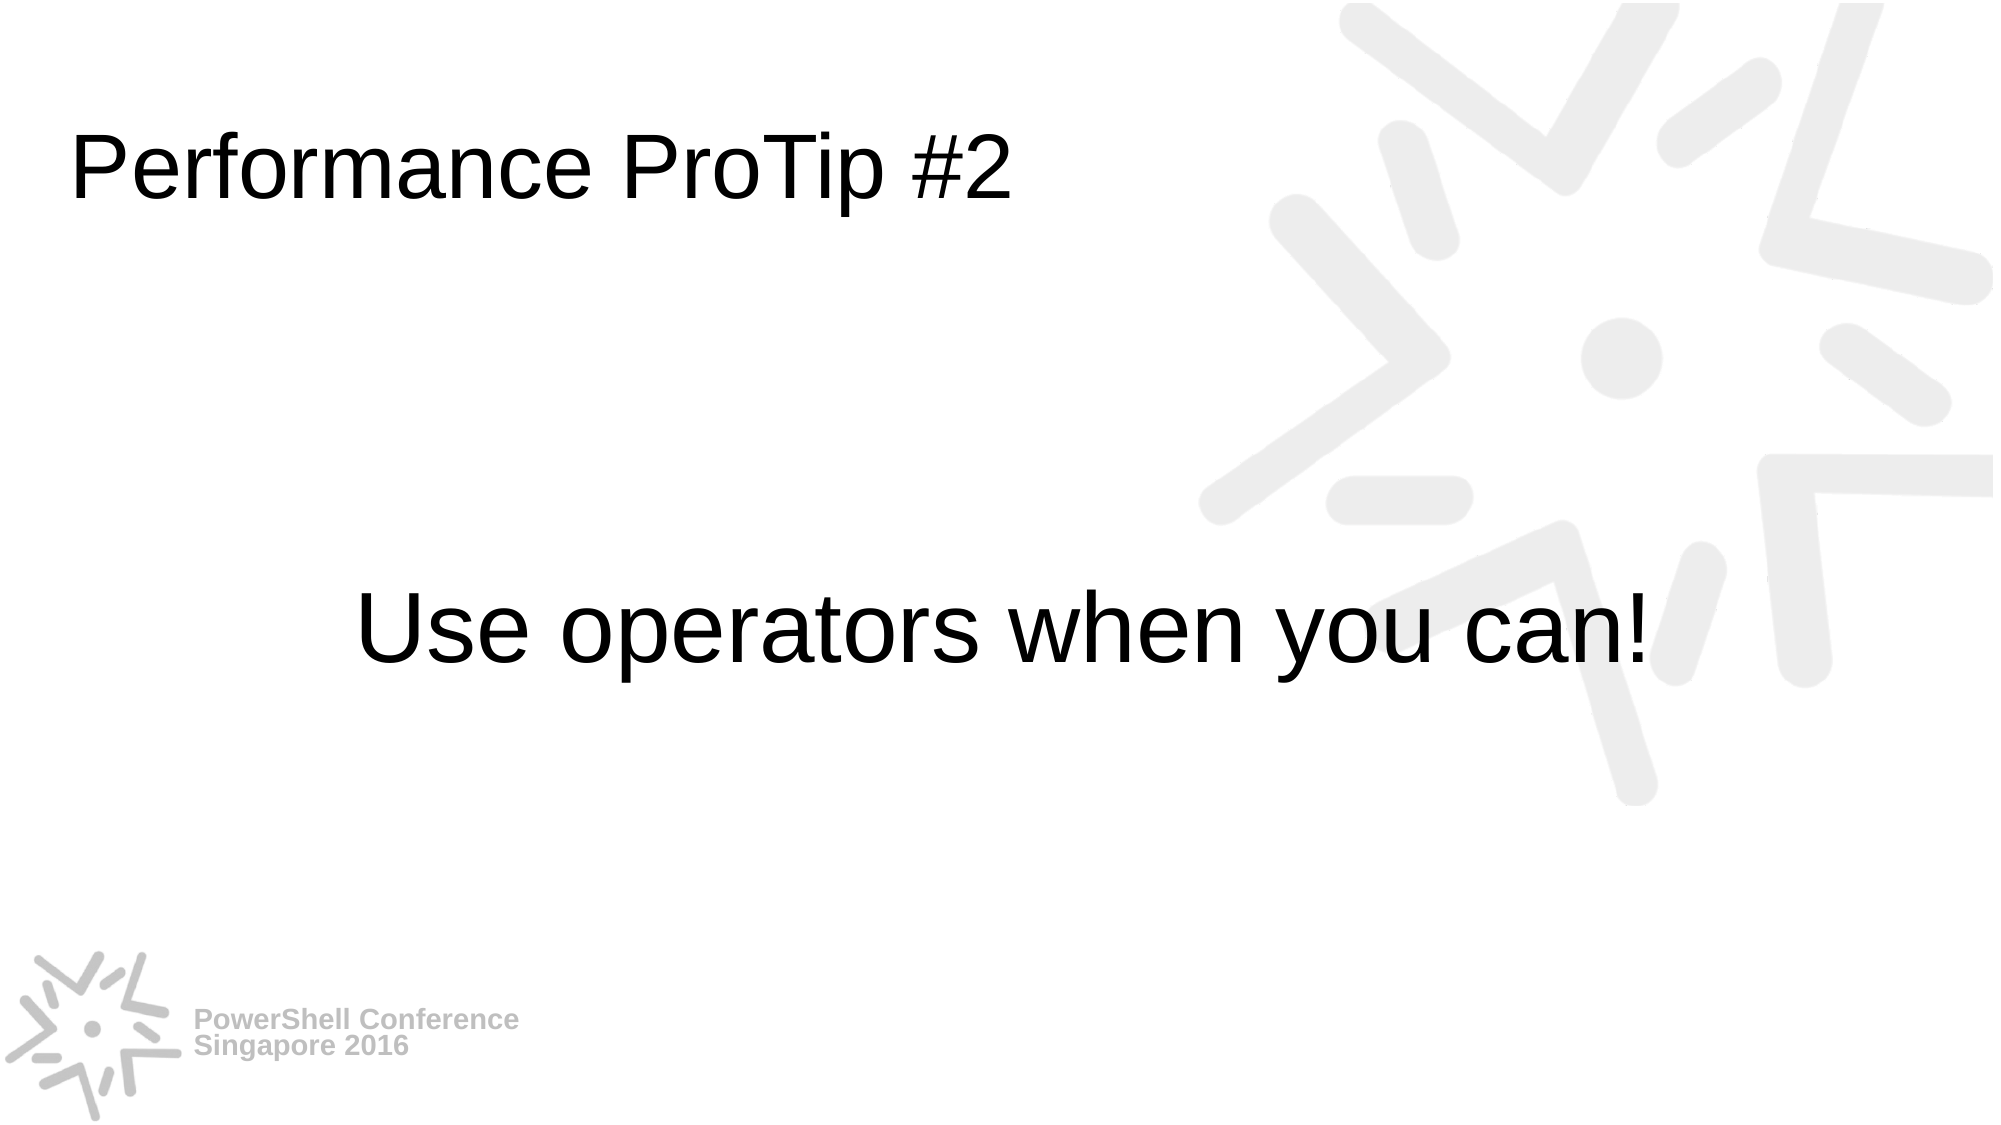

# Performance ProTip #2

Use operators when you can!